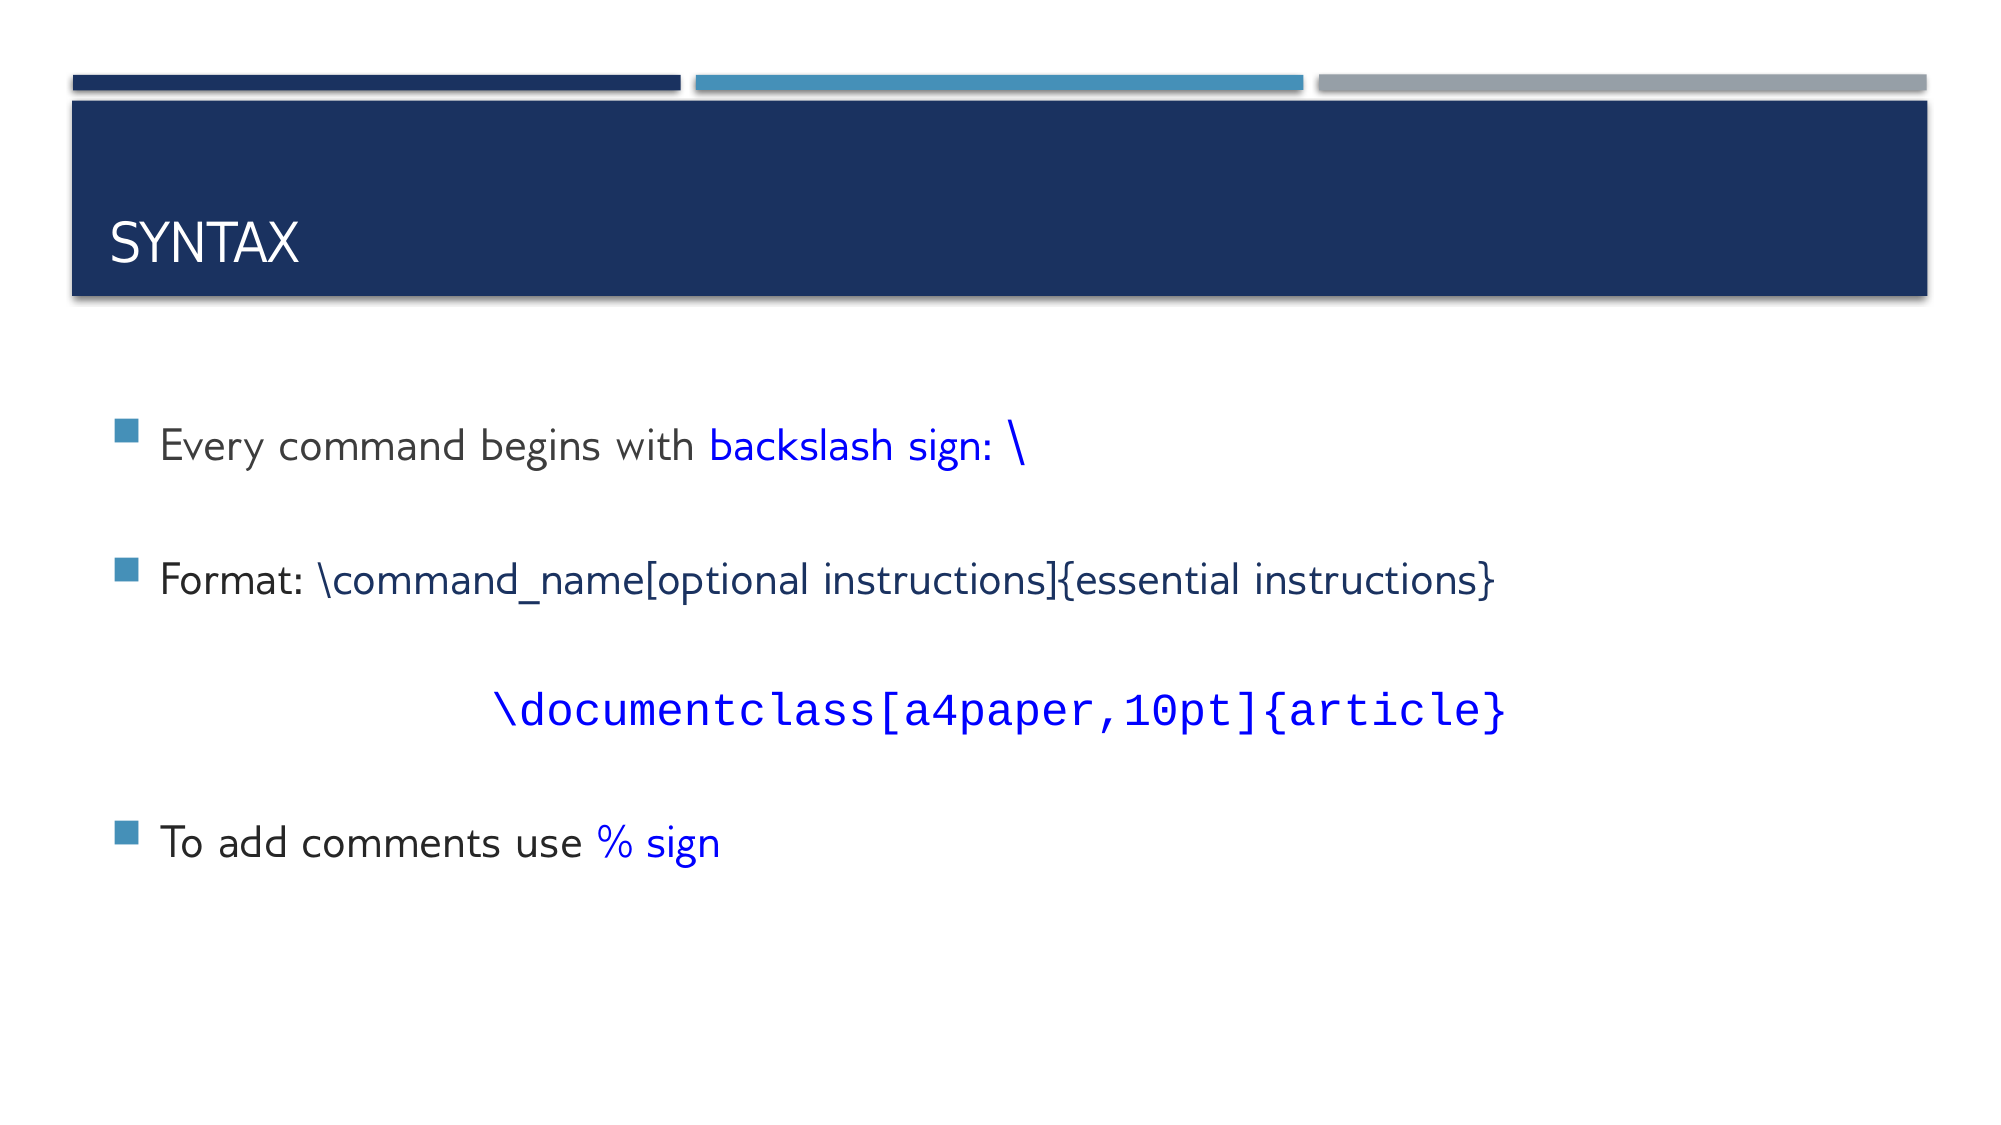

# syntax
Every command begins with backslash sign: \
Format: \command_name[optional instructions]{essential instructions}
\documentclass[a4paper,10pt]{article}
To add comments use % sign